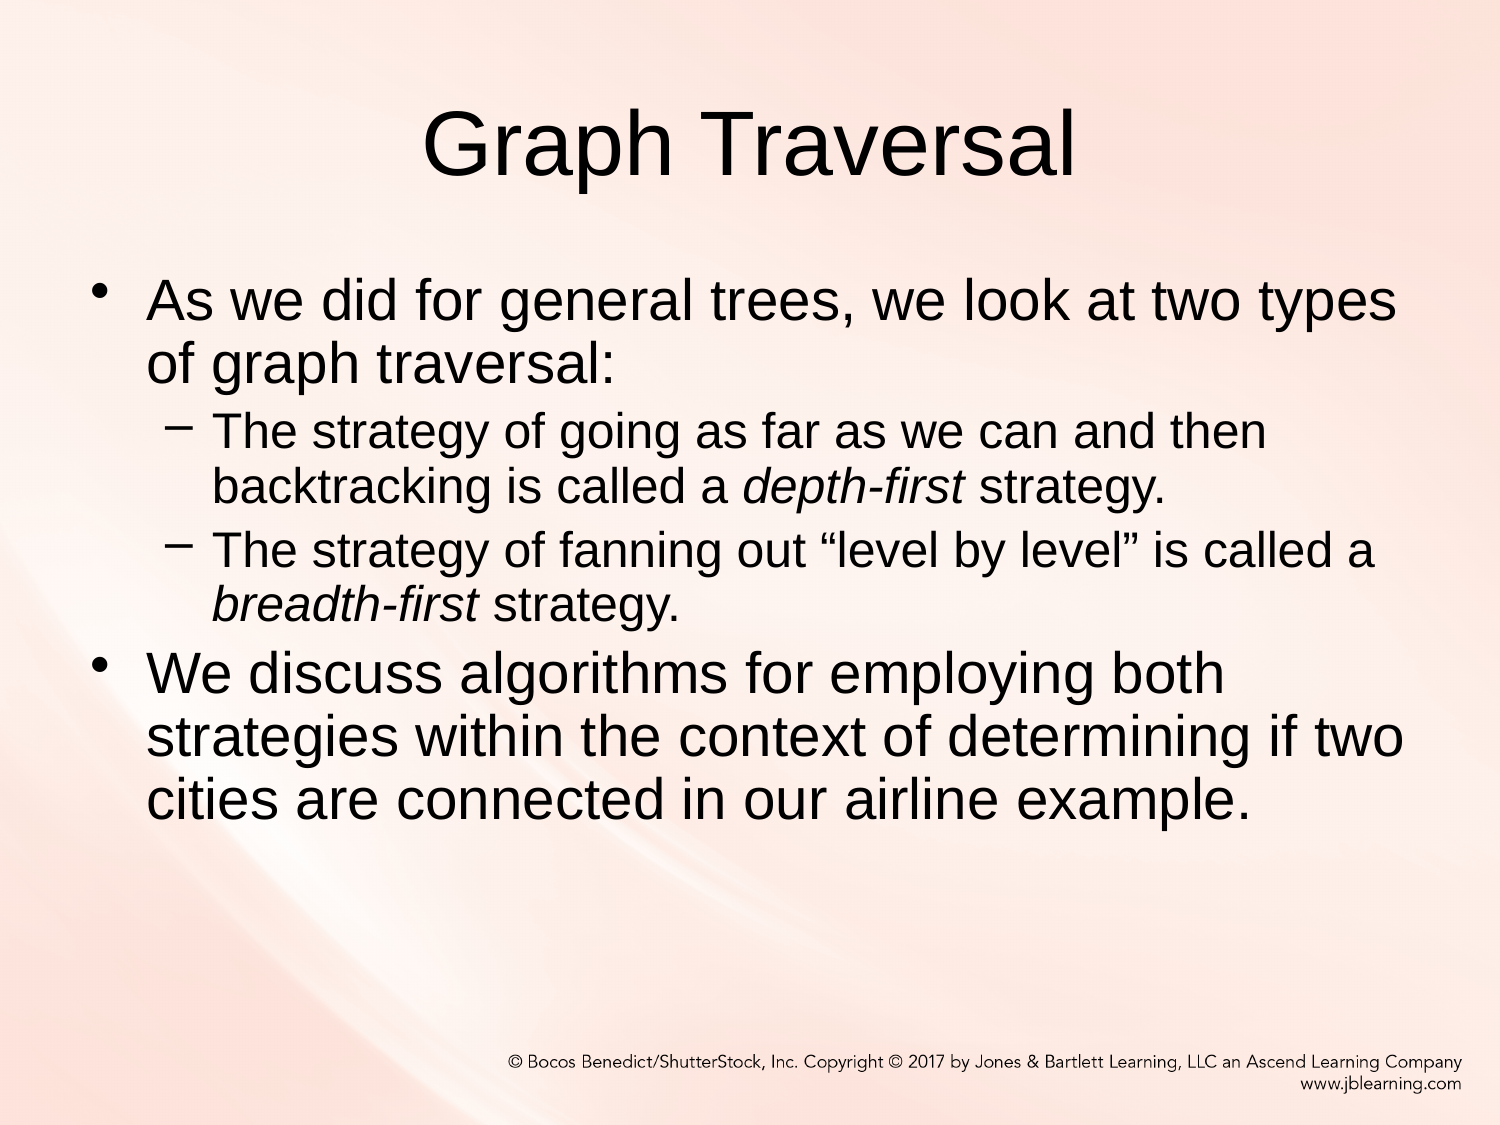

# Graph Traversal
As we did for general trees, we look at two types of graph traversal:
The strategy of going as far as we can and then backtracking is called a depth-first strategy.
The strategy of fanning out “level by level” is called a breadth-first strategy.
We discuss algorithms for employing both strategies within the context of determining if two cities are connected in our airline example.